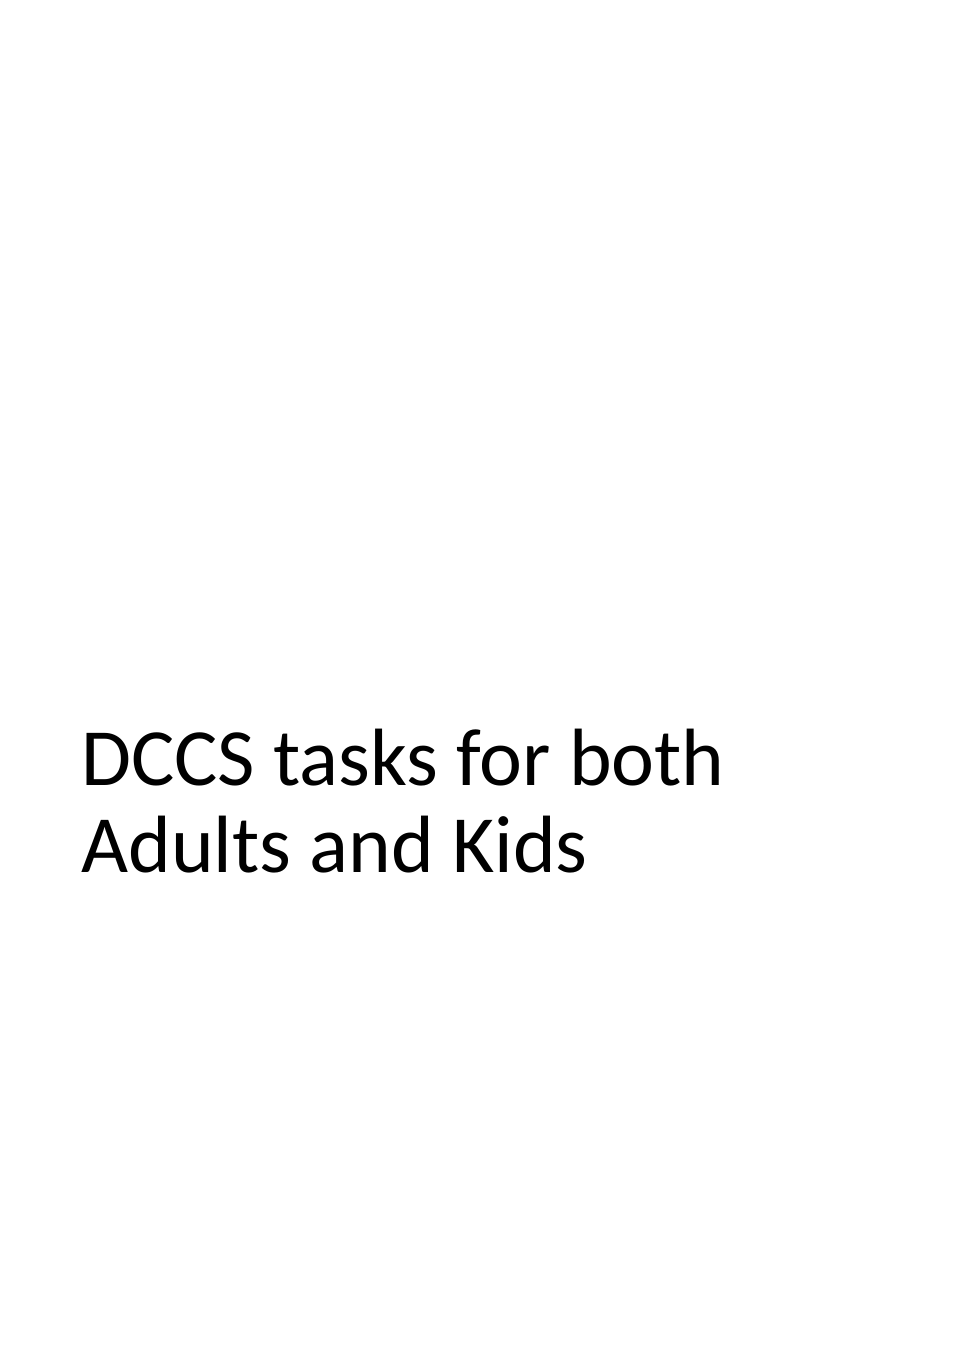

# DCCS tasks for both Adults and Kids